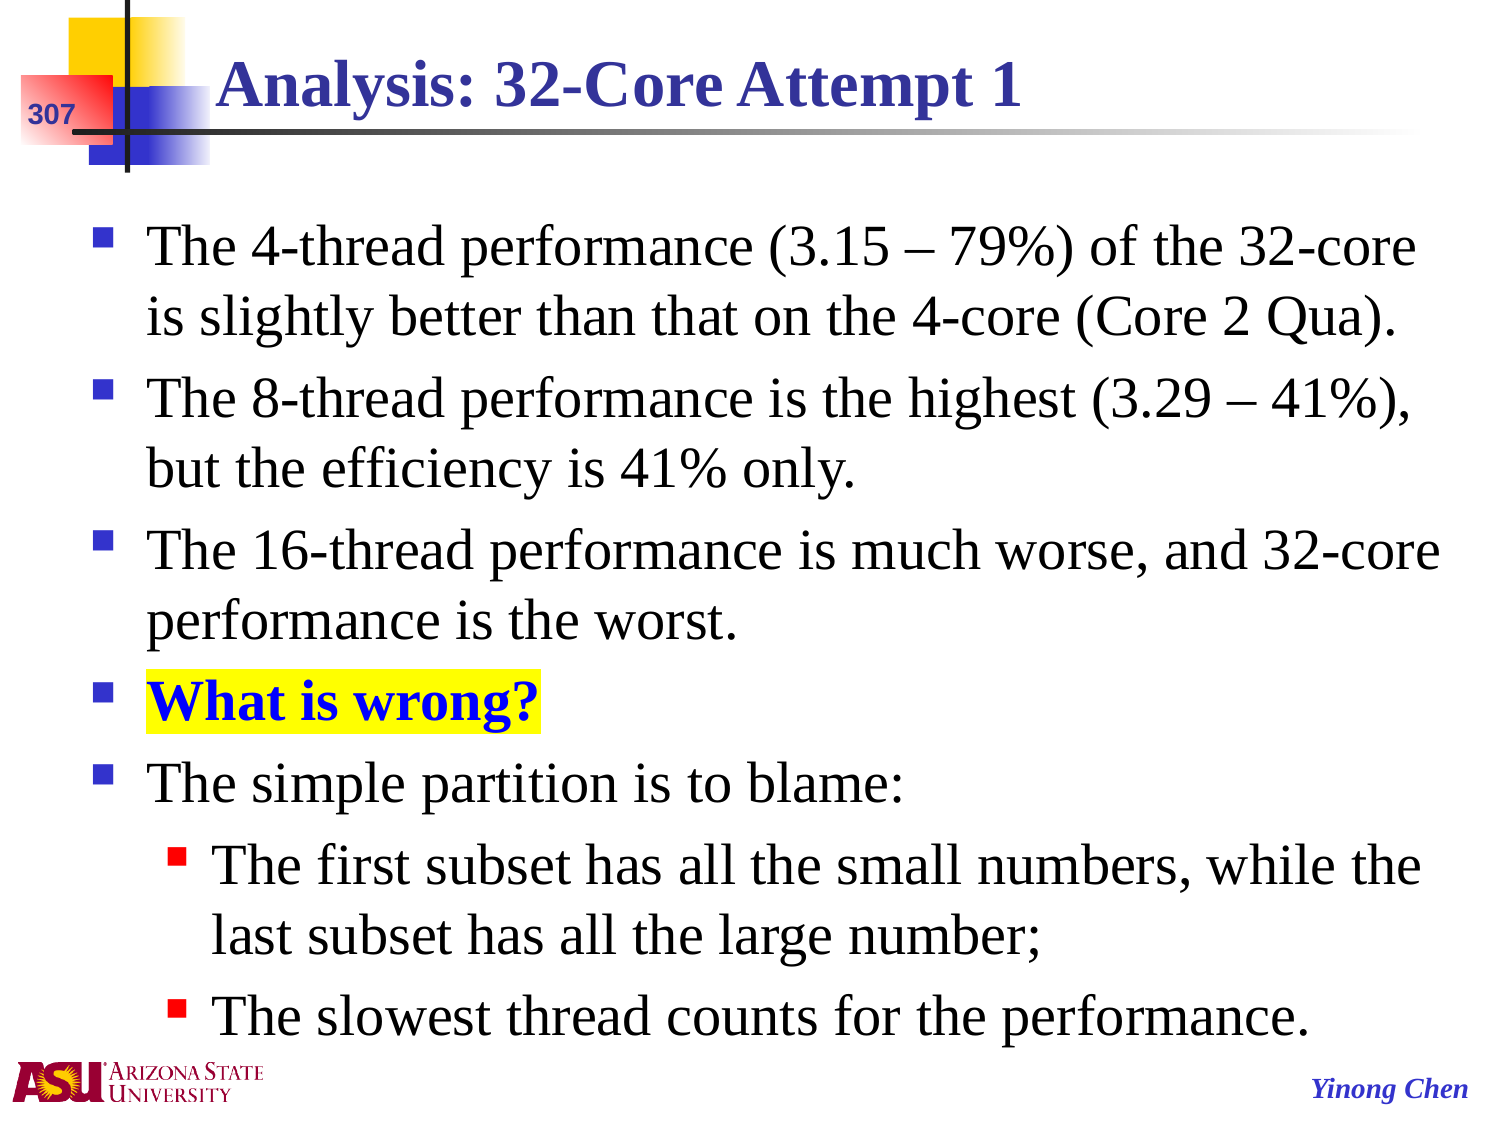

# Analysis: 32-Core Attempt 1
307
The 4-thread performance (3.15 – 79%) of the 32-core is slightly better than that on the 4-core (Core 2 Qua).
The 8-thread performance is the highest (3.29 – 41%), but the efficiency is 41% only.
The 16-thread performance is much worse, and 32-core performance is the worst.
What is wrong?
The simple partition is to blame:
The first subset has all the small numbers, while the last subset has all the large number;
The slowest thread counts for the performance.